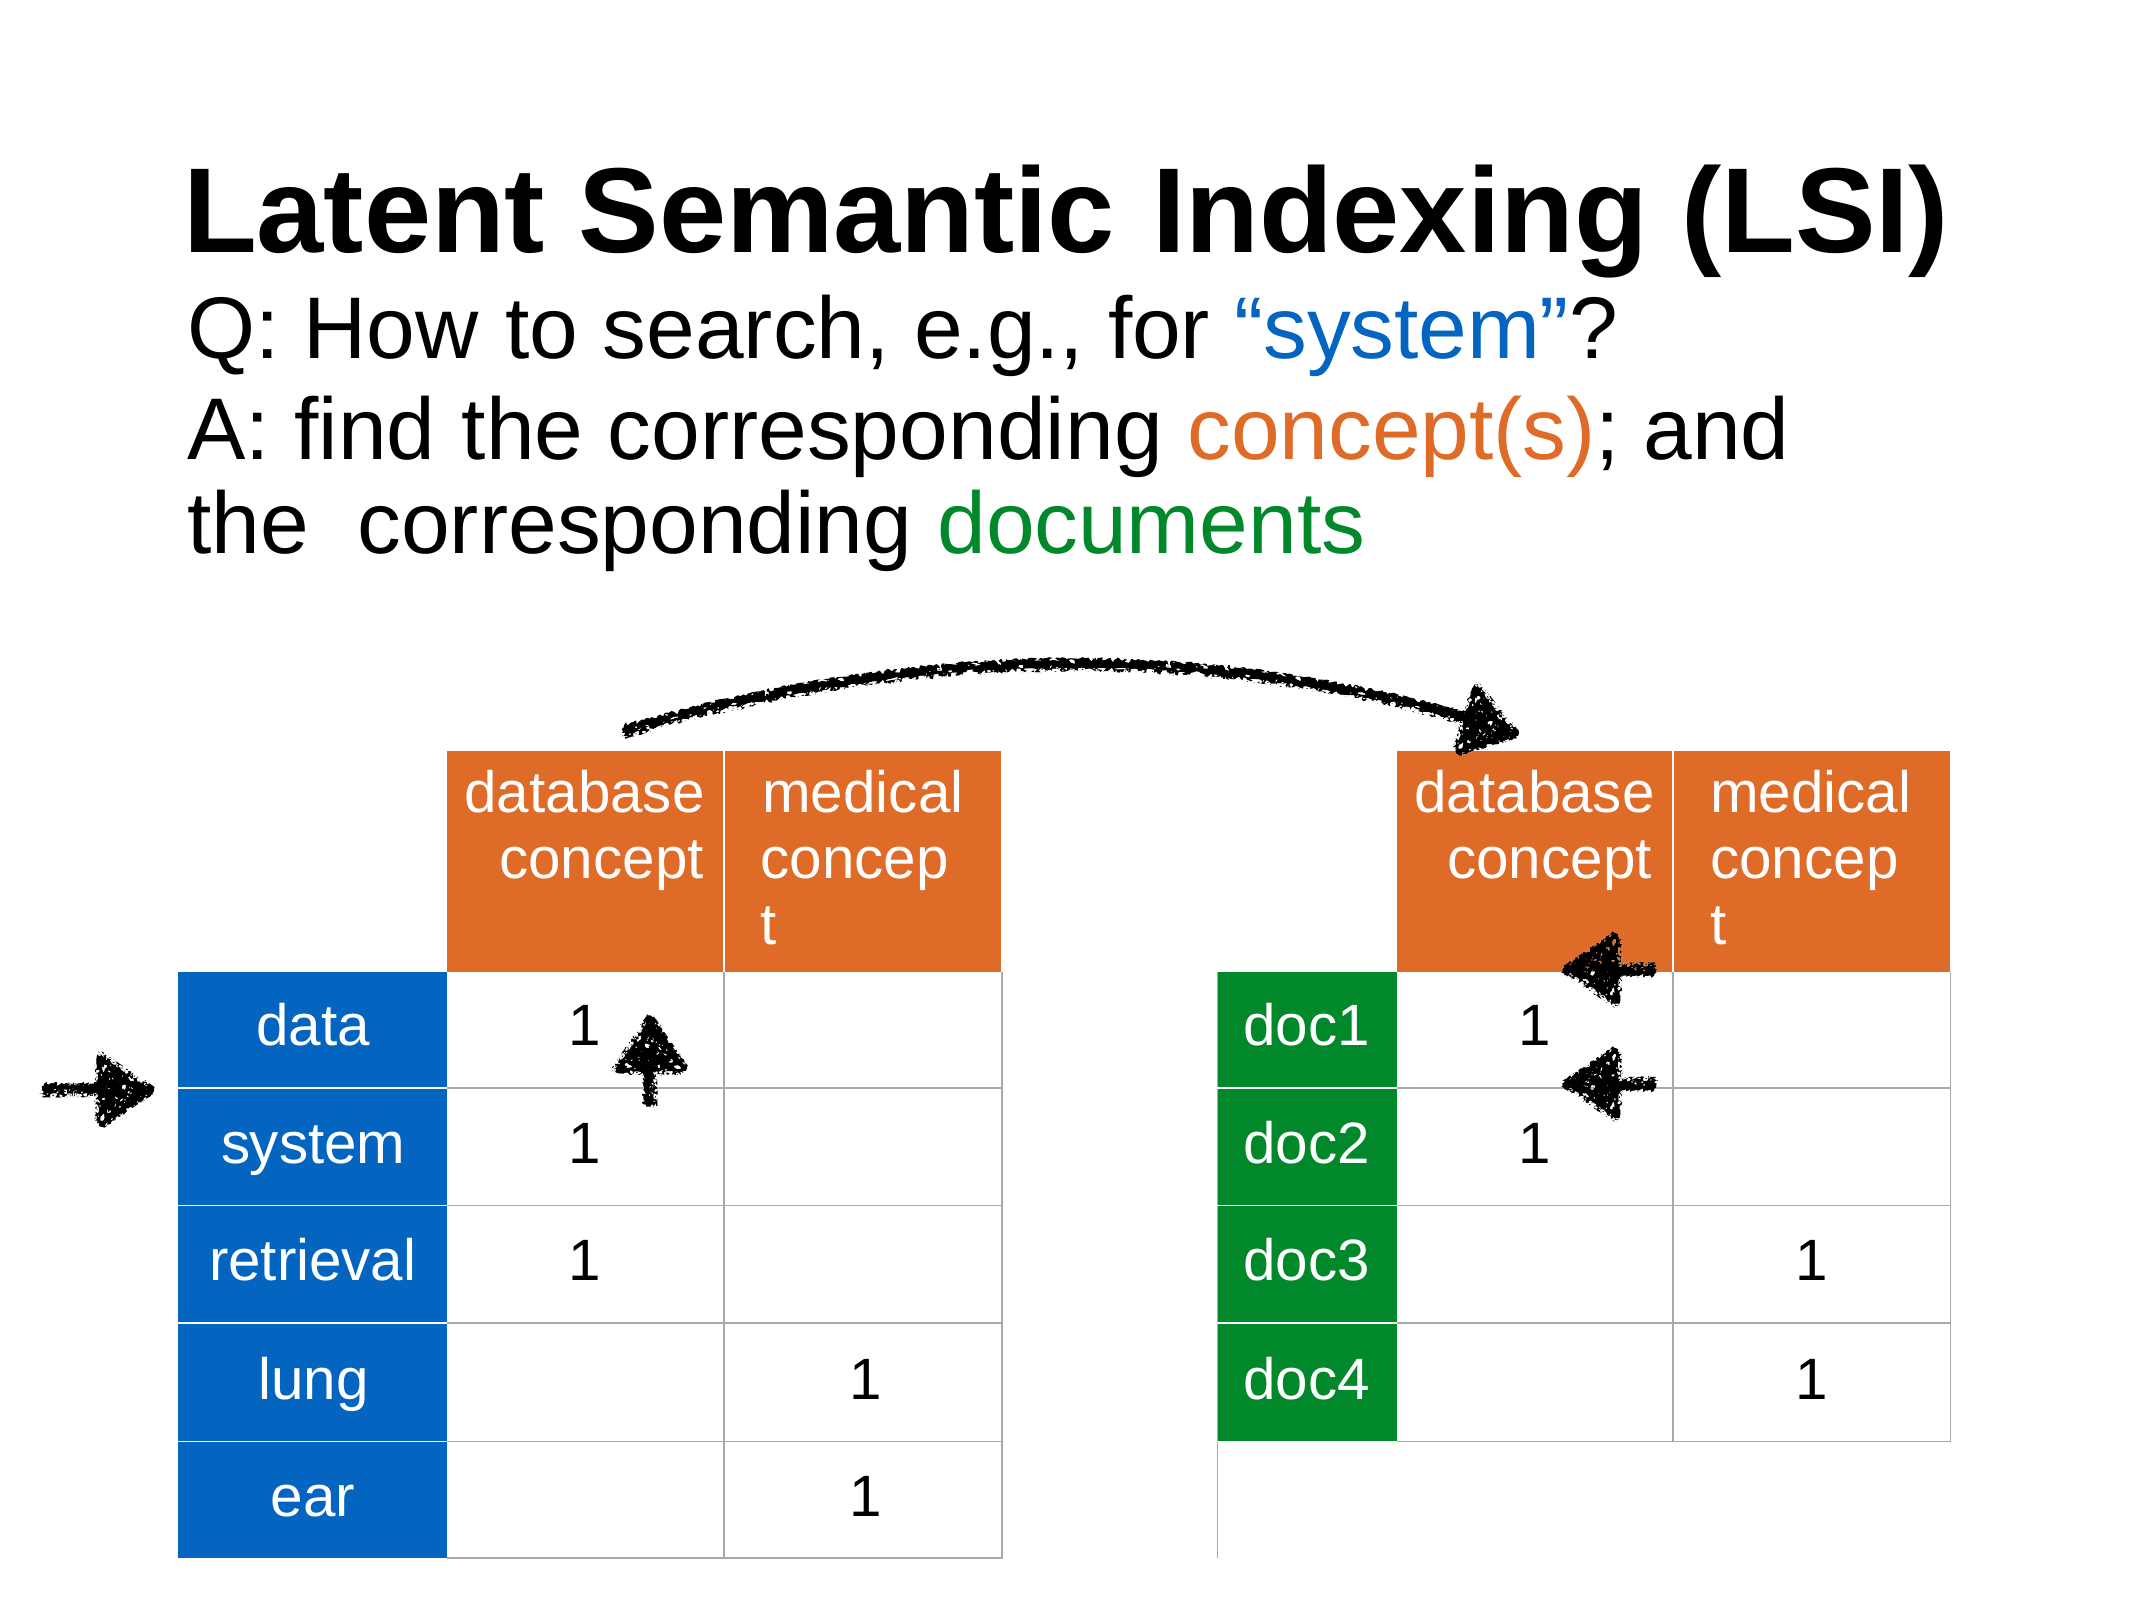

# Latent Semantic	Indexing (LSI)
Q: How	to	search, e.g., for “system”?
A: find	the	corresponding concept(s); and the  corresponding documents

|  | database concept | medical concept |  |  | database concept | medical concept |
| --- | --- | --- | --- | --- | --- | --- |
| data | 1 |  |  | doc1 | 1 |  |
| system | 1 |  |  | doc2 | 1 |  |
| retrieval | 1 |  |  | doc3 |  | 1 |
| lung |  | 1 |  | doc4 |  | 1 |
| ear |  | 1 |  |  |  |  |